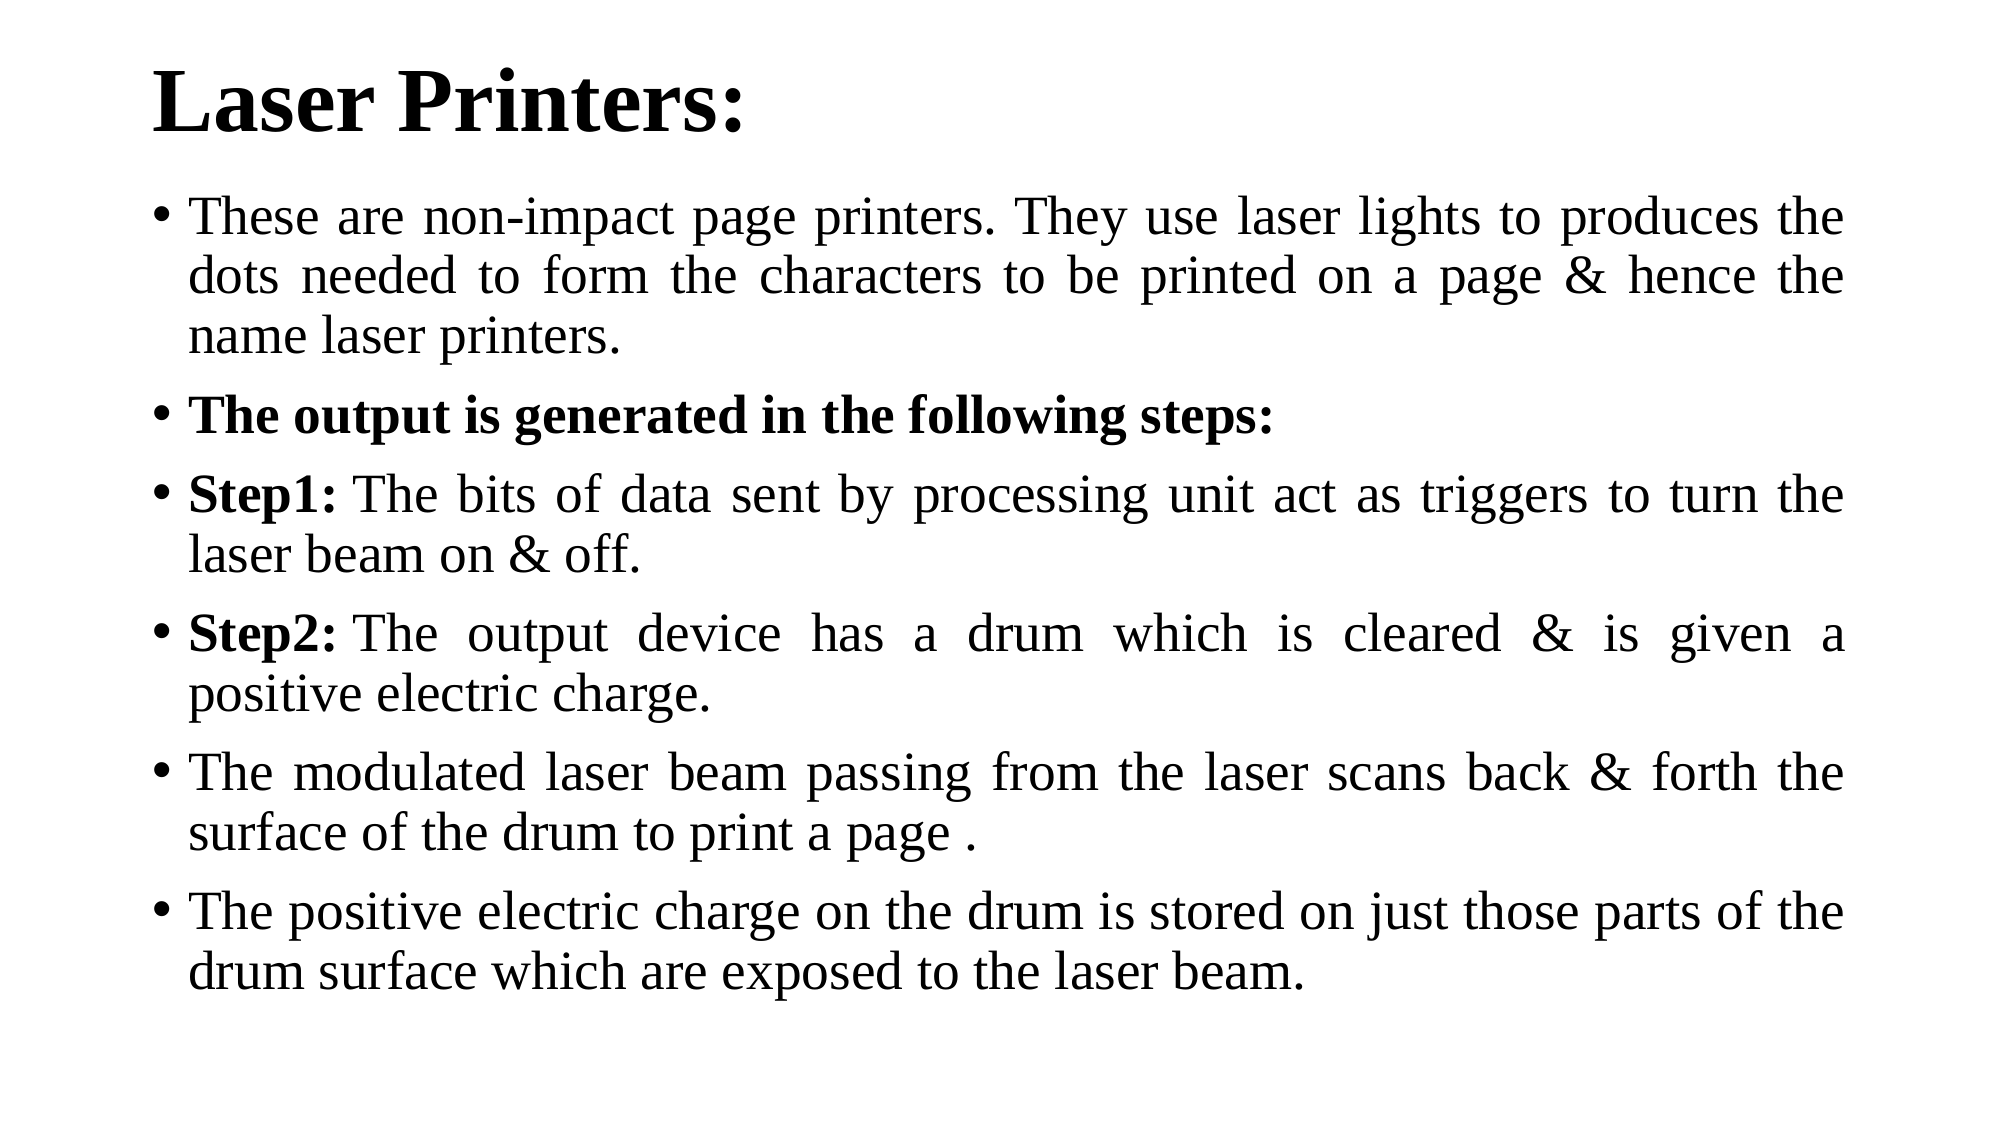

# Laser Printers:
These are non-impact page printers. They use laser lights to produces the dots needed to form the characters to be printed on a page & hence the name laser printers.
The output is generated in the following steps:
Step1: The bits of data sent by processing unit act as triggers to turn the laser beam on & off.
Step2: The output device has a drum which is cleared & is given a positive electric charge.
The modulated laser beam passing from the laser scans back & forth the surface of the drum to print a page .
The positive electric charge on the drum is stored on just those parts of the drum surface which are exposed to the laser beam.